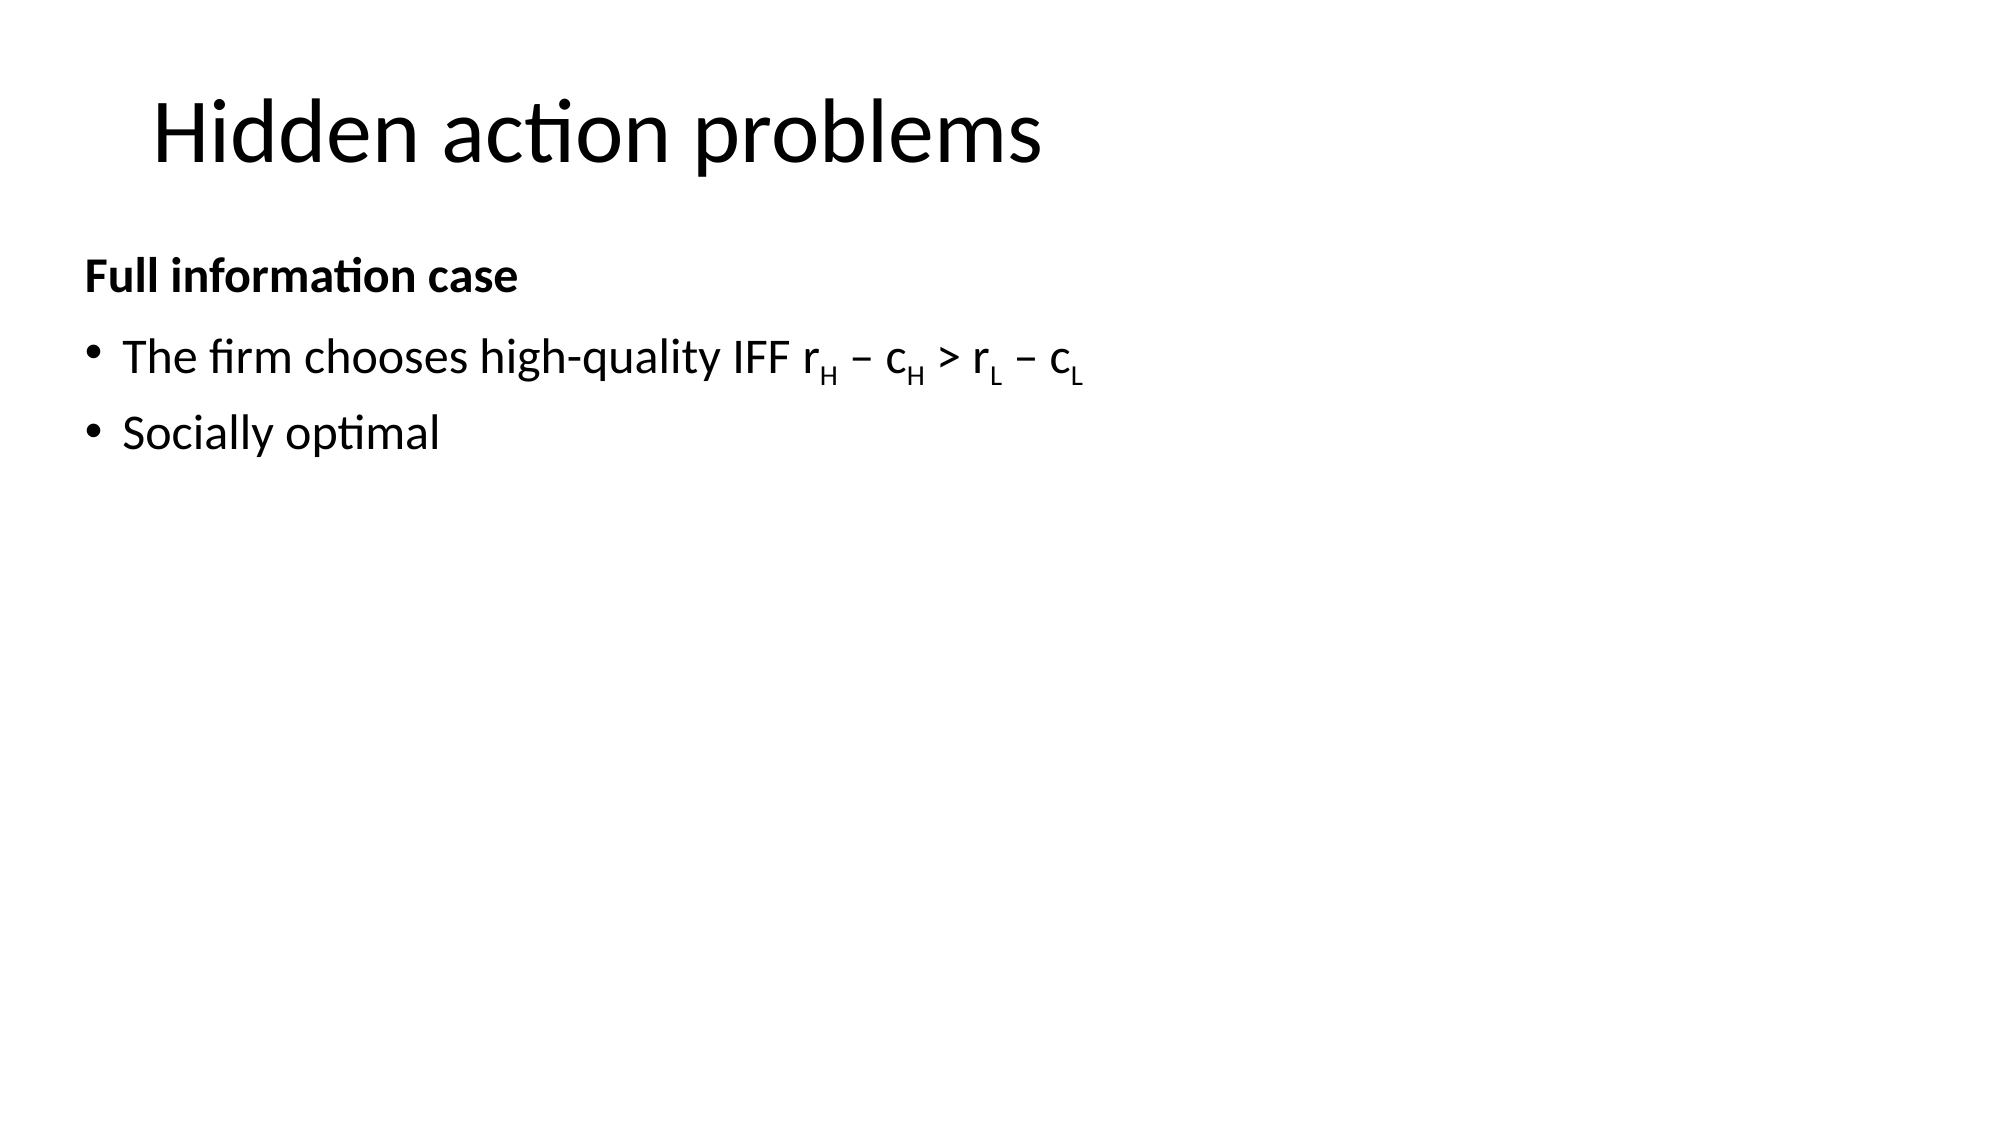

# Hidden action problems
Full information case
The firm chooses high-quality IFF rH – cH > rL – cL
Socially optimal